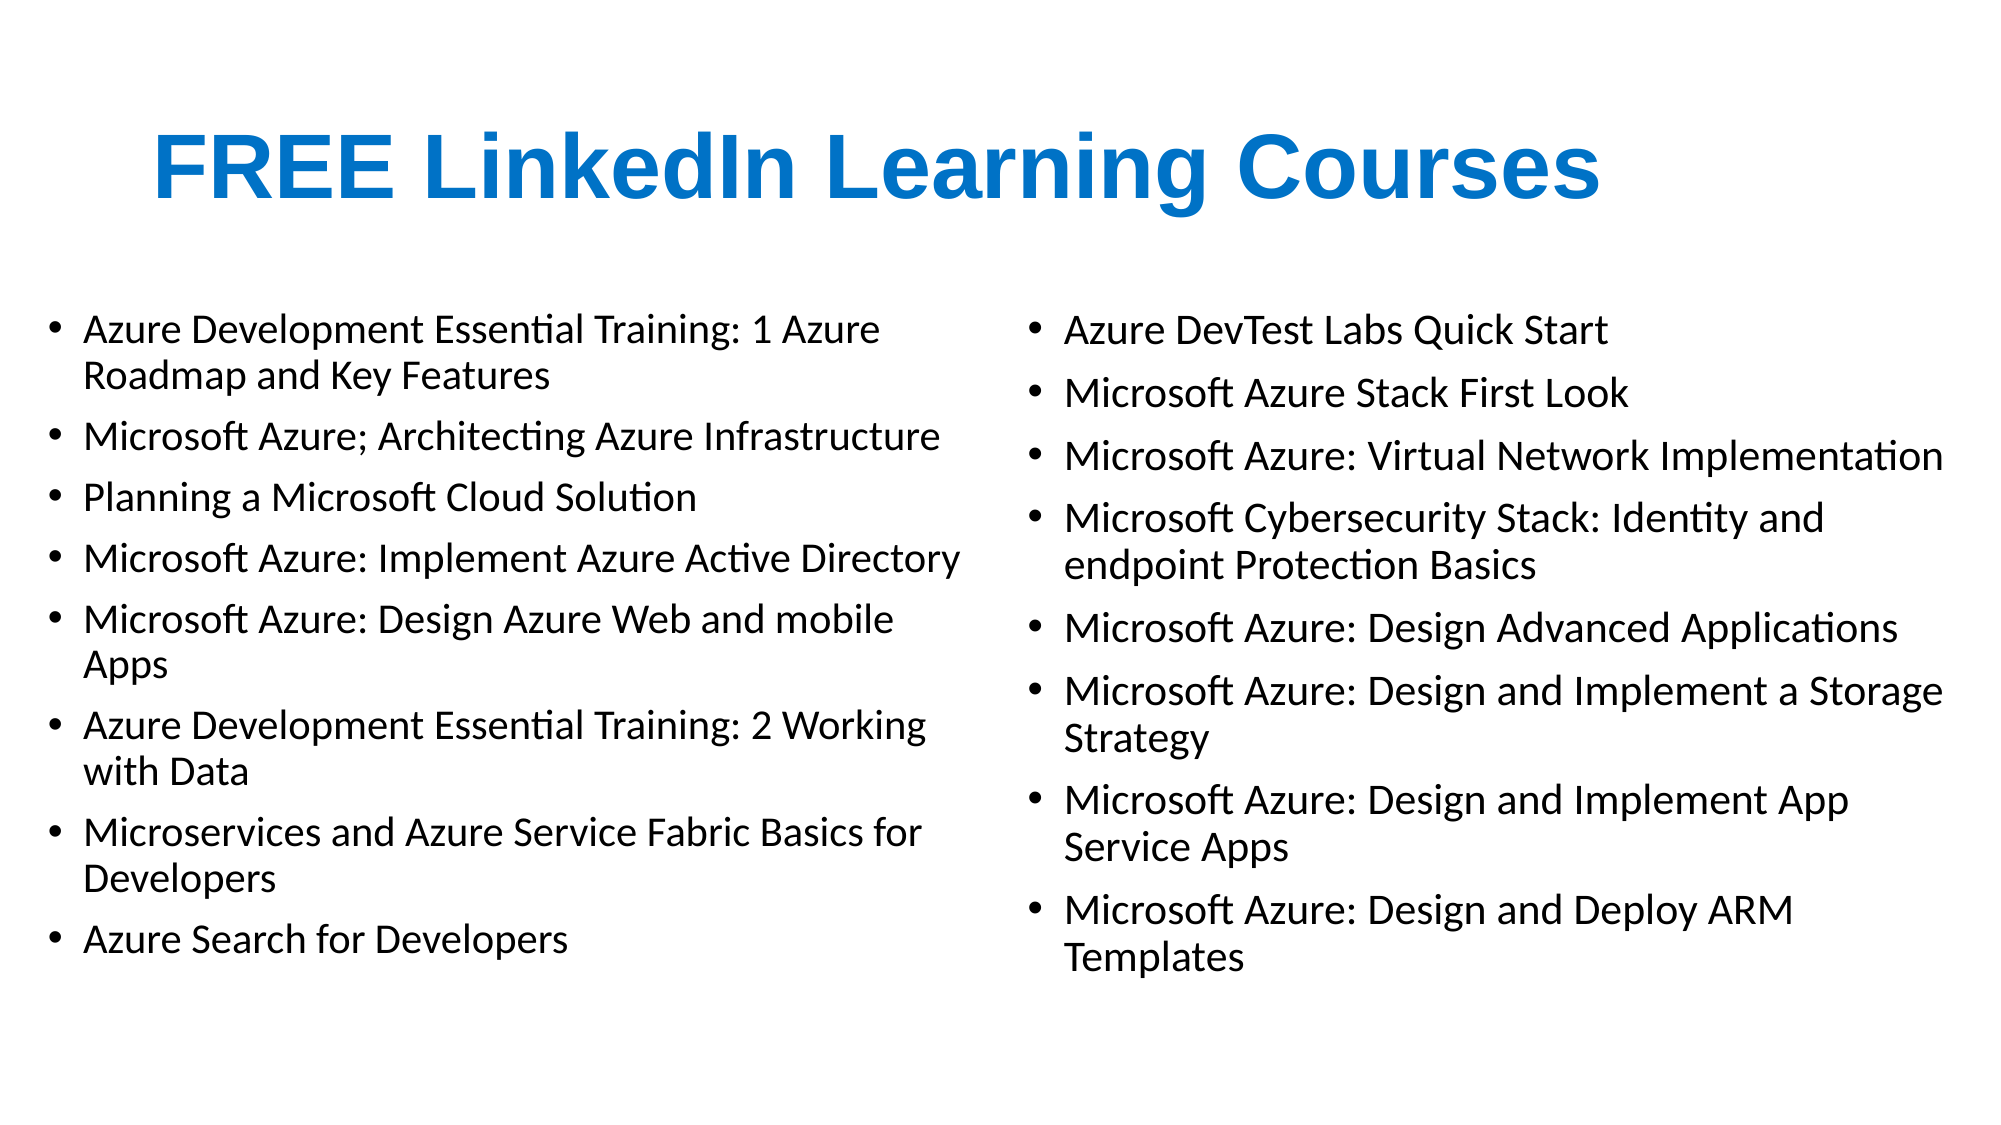

# FREE LinkedIn Learning Courses
Azure Development Essential Training: 1 Azure Roadmap and Key Features
Microsoft Azure; Architecting Azure Infrastructure
Planning a Microsoft Cloud Solution
Microsoft Azure: Implement Azure Active Directory
Microsoft Azure: Design Azure Web and mobile Apps
Azure Development Essential Training: 2 Working with Data
Microservices and Azure Service Fabric Basics for Developers
Azure Search for Developers

Azure DevTest Labs Quick Start
Microsoft Azure Stack First Look
Microsoft Azure: Virtual Network Implementation
Microsoft Cybersecurity Stack: Identity and endpoint Protection Basics
Microsoft Azure: Design Advanced Applications
Microsoft Azure: Design and Implement a Storage Strategy
Microsoft Azure: Design and Implement App Service Apps
Microsoft Azure: Design and Deploy ARM Templates